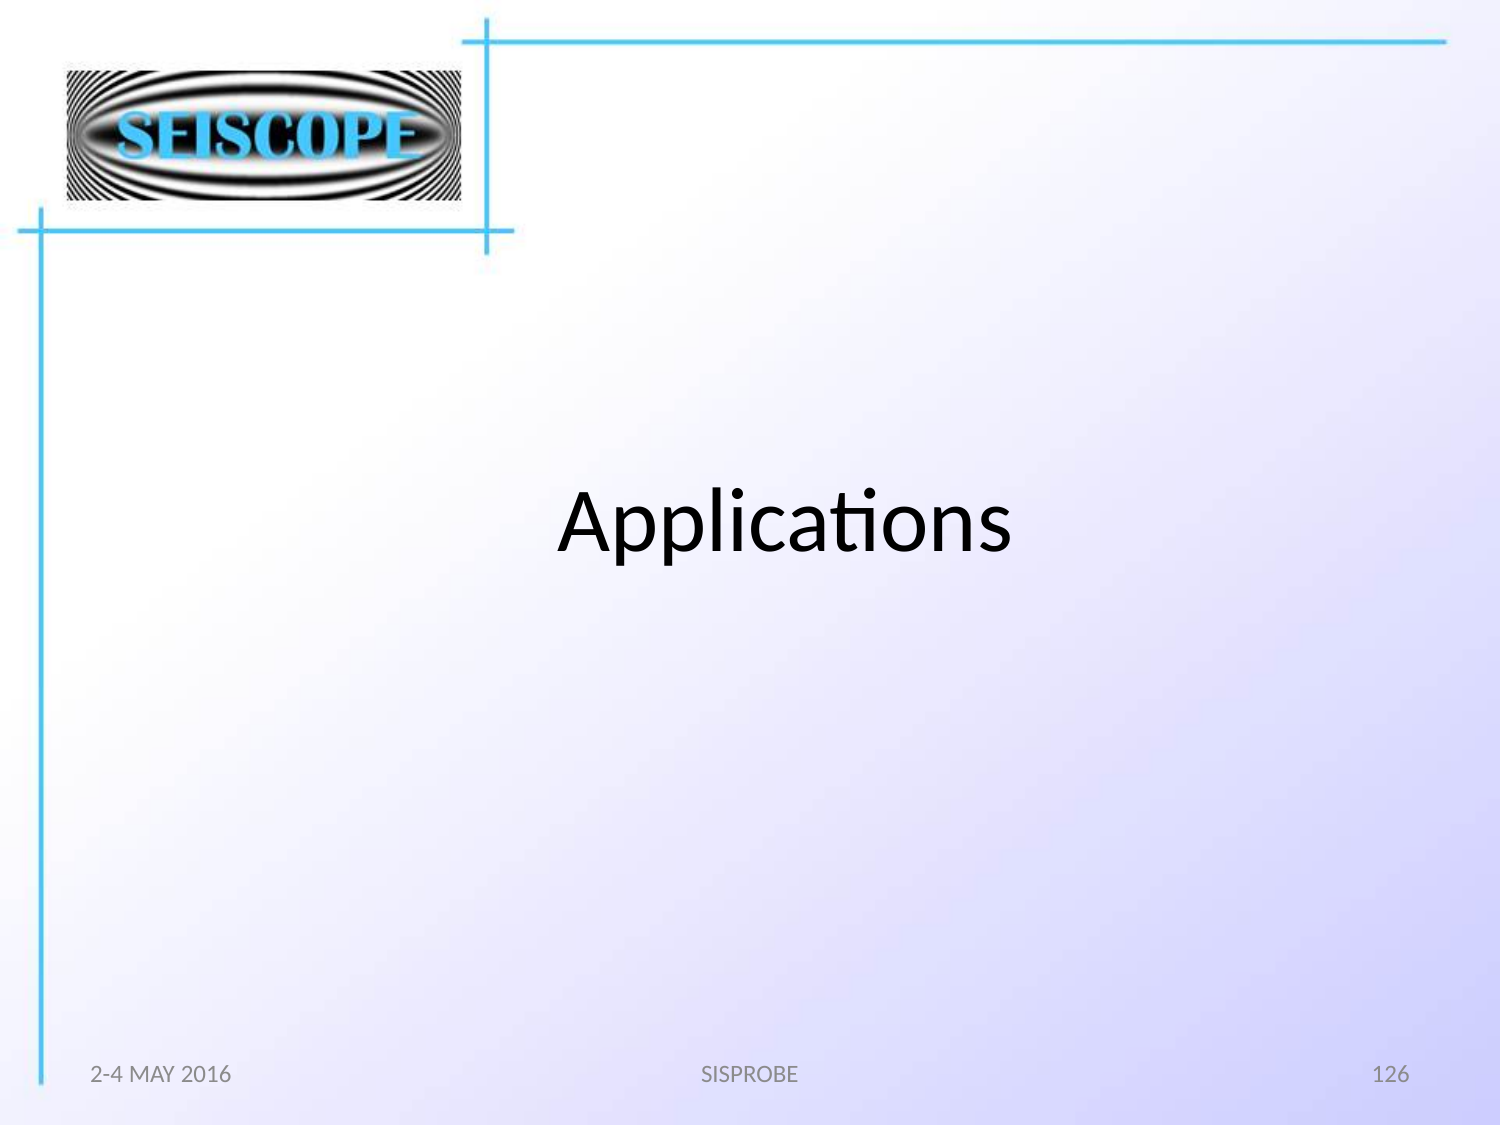

# Applications
2-4 MAY 2016
SISPROBE
126